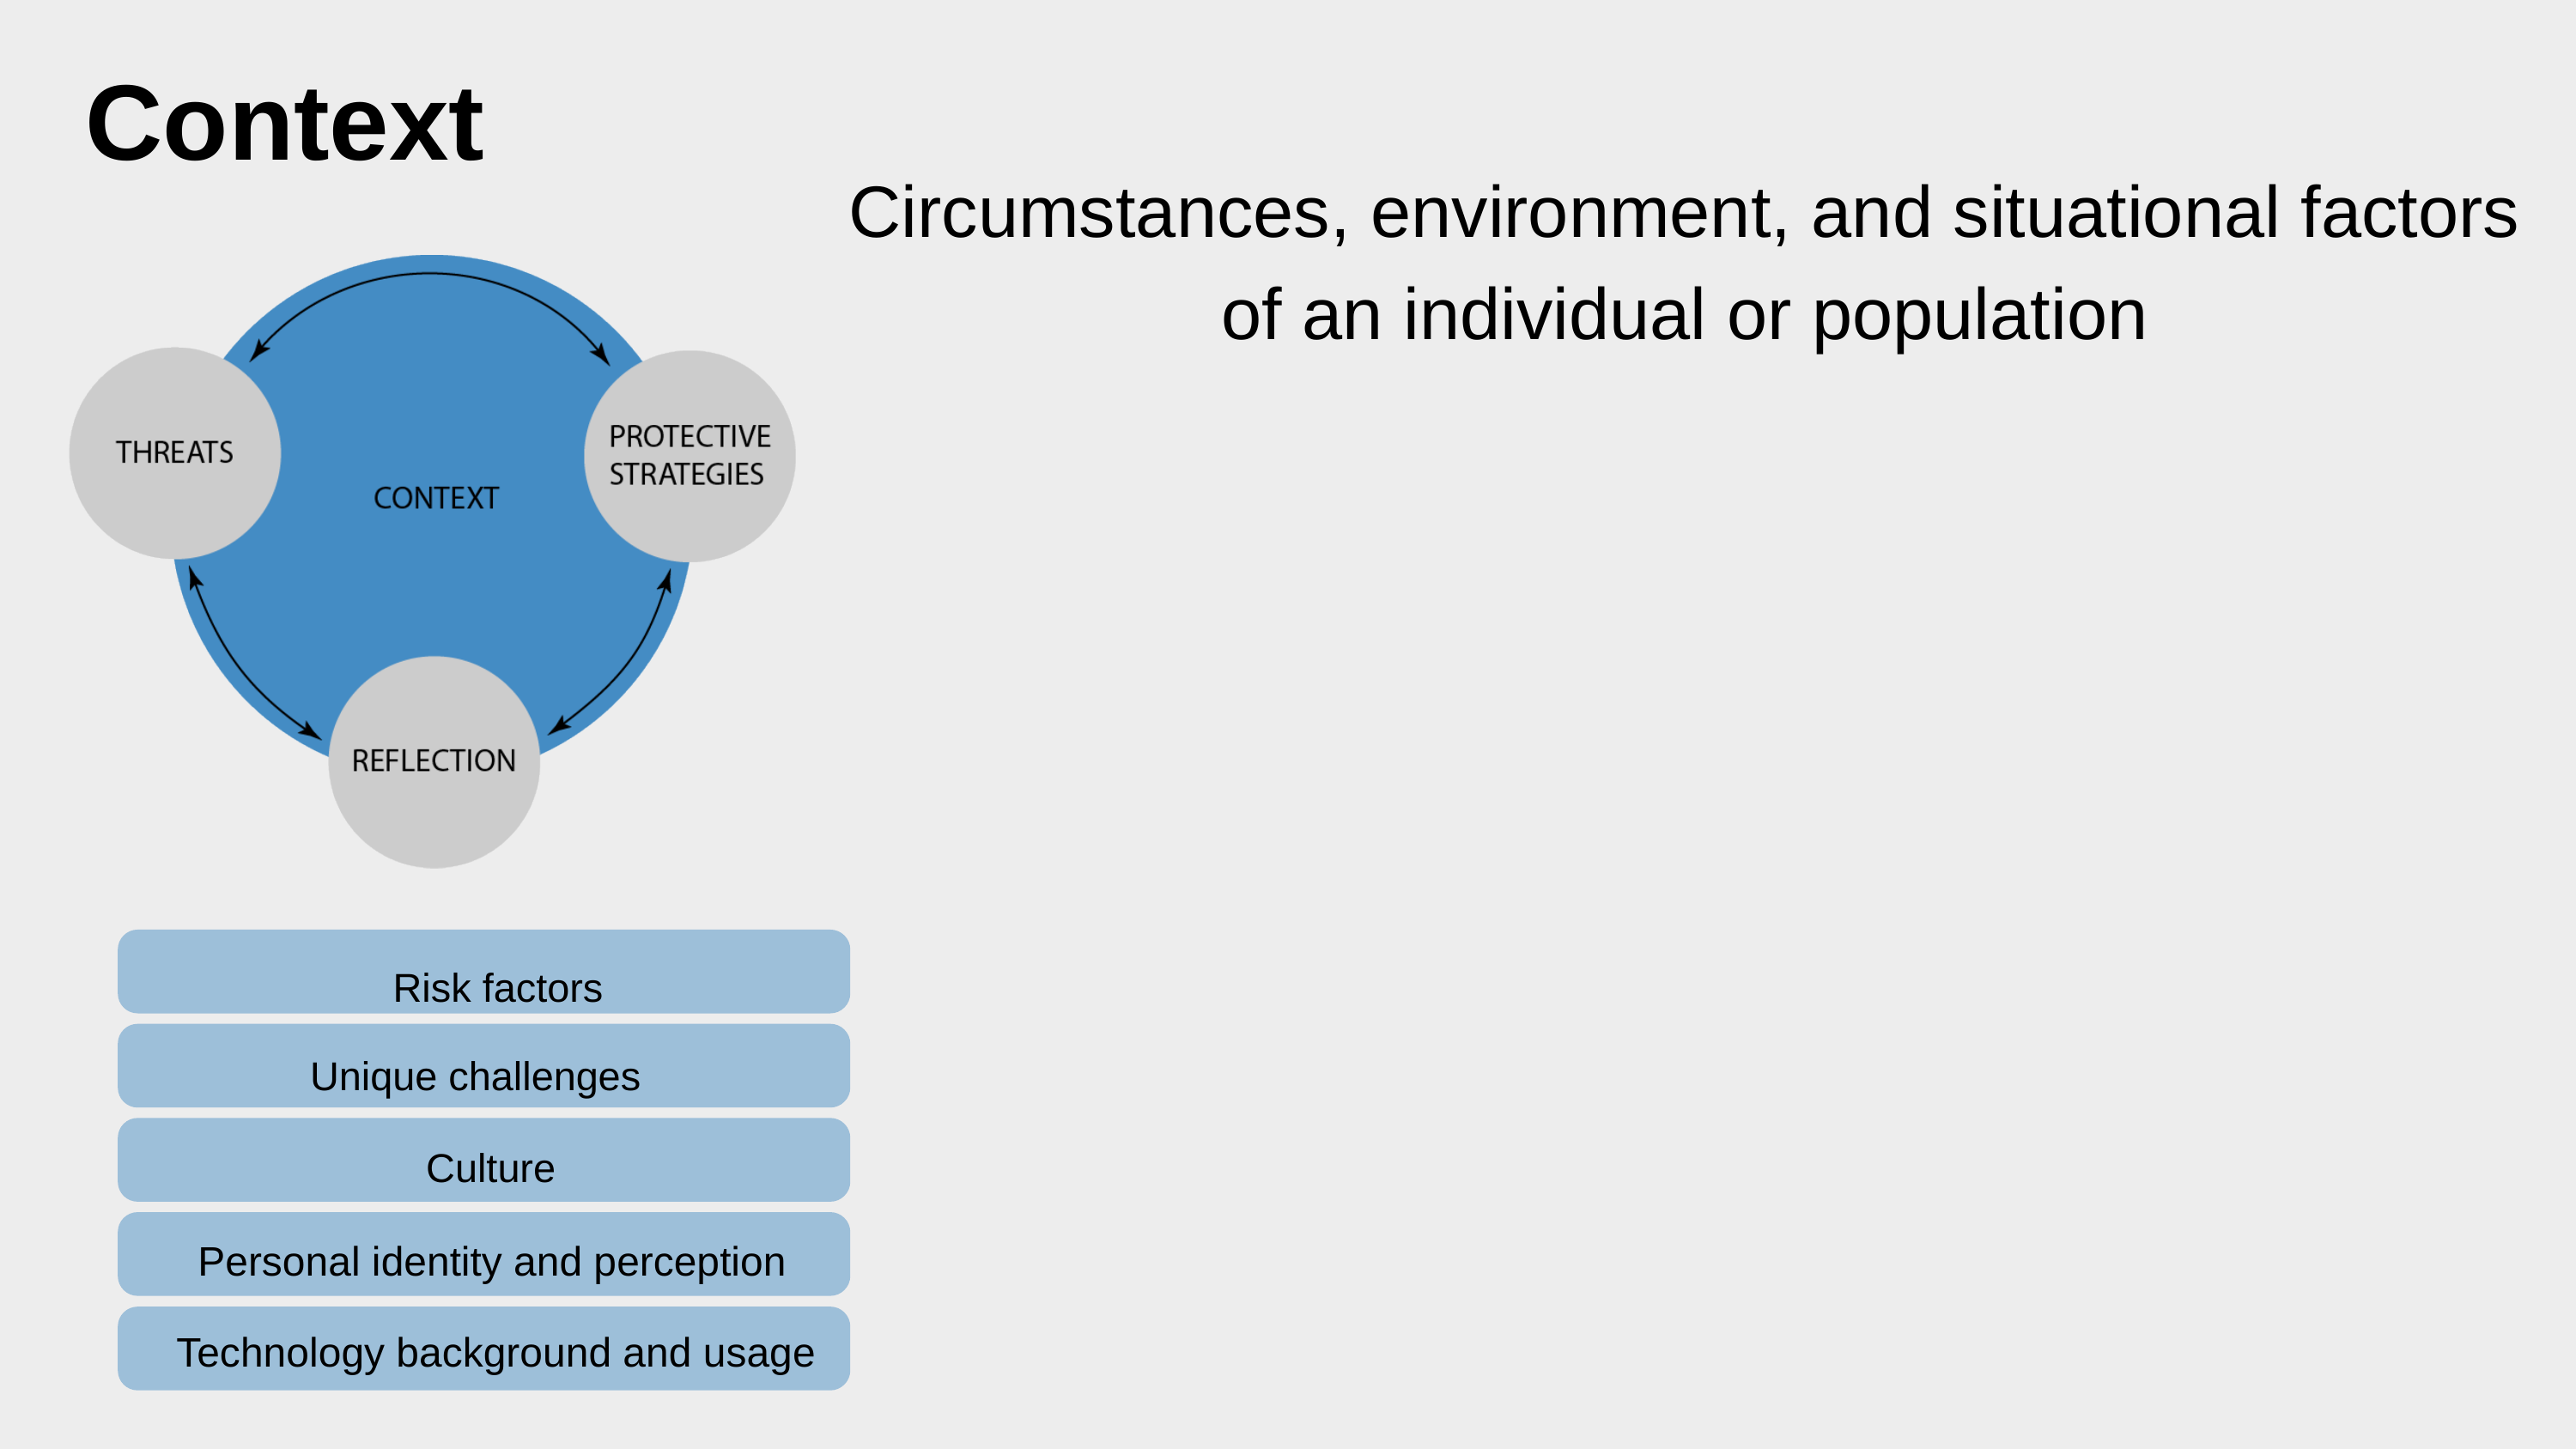

Context
Circumstances, environment, and situational factors of an individual or population

Risk factors

Unique challenges

Culture

Personal identity and perception

Technology background and usage